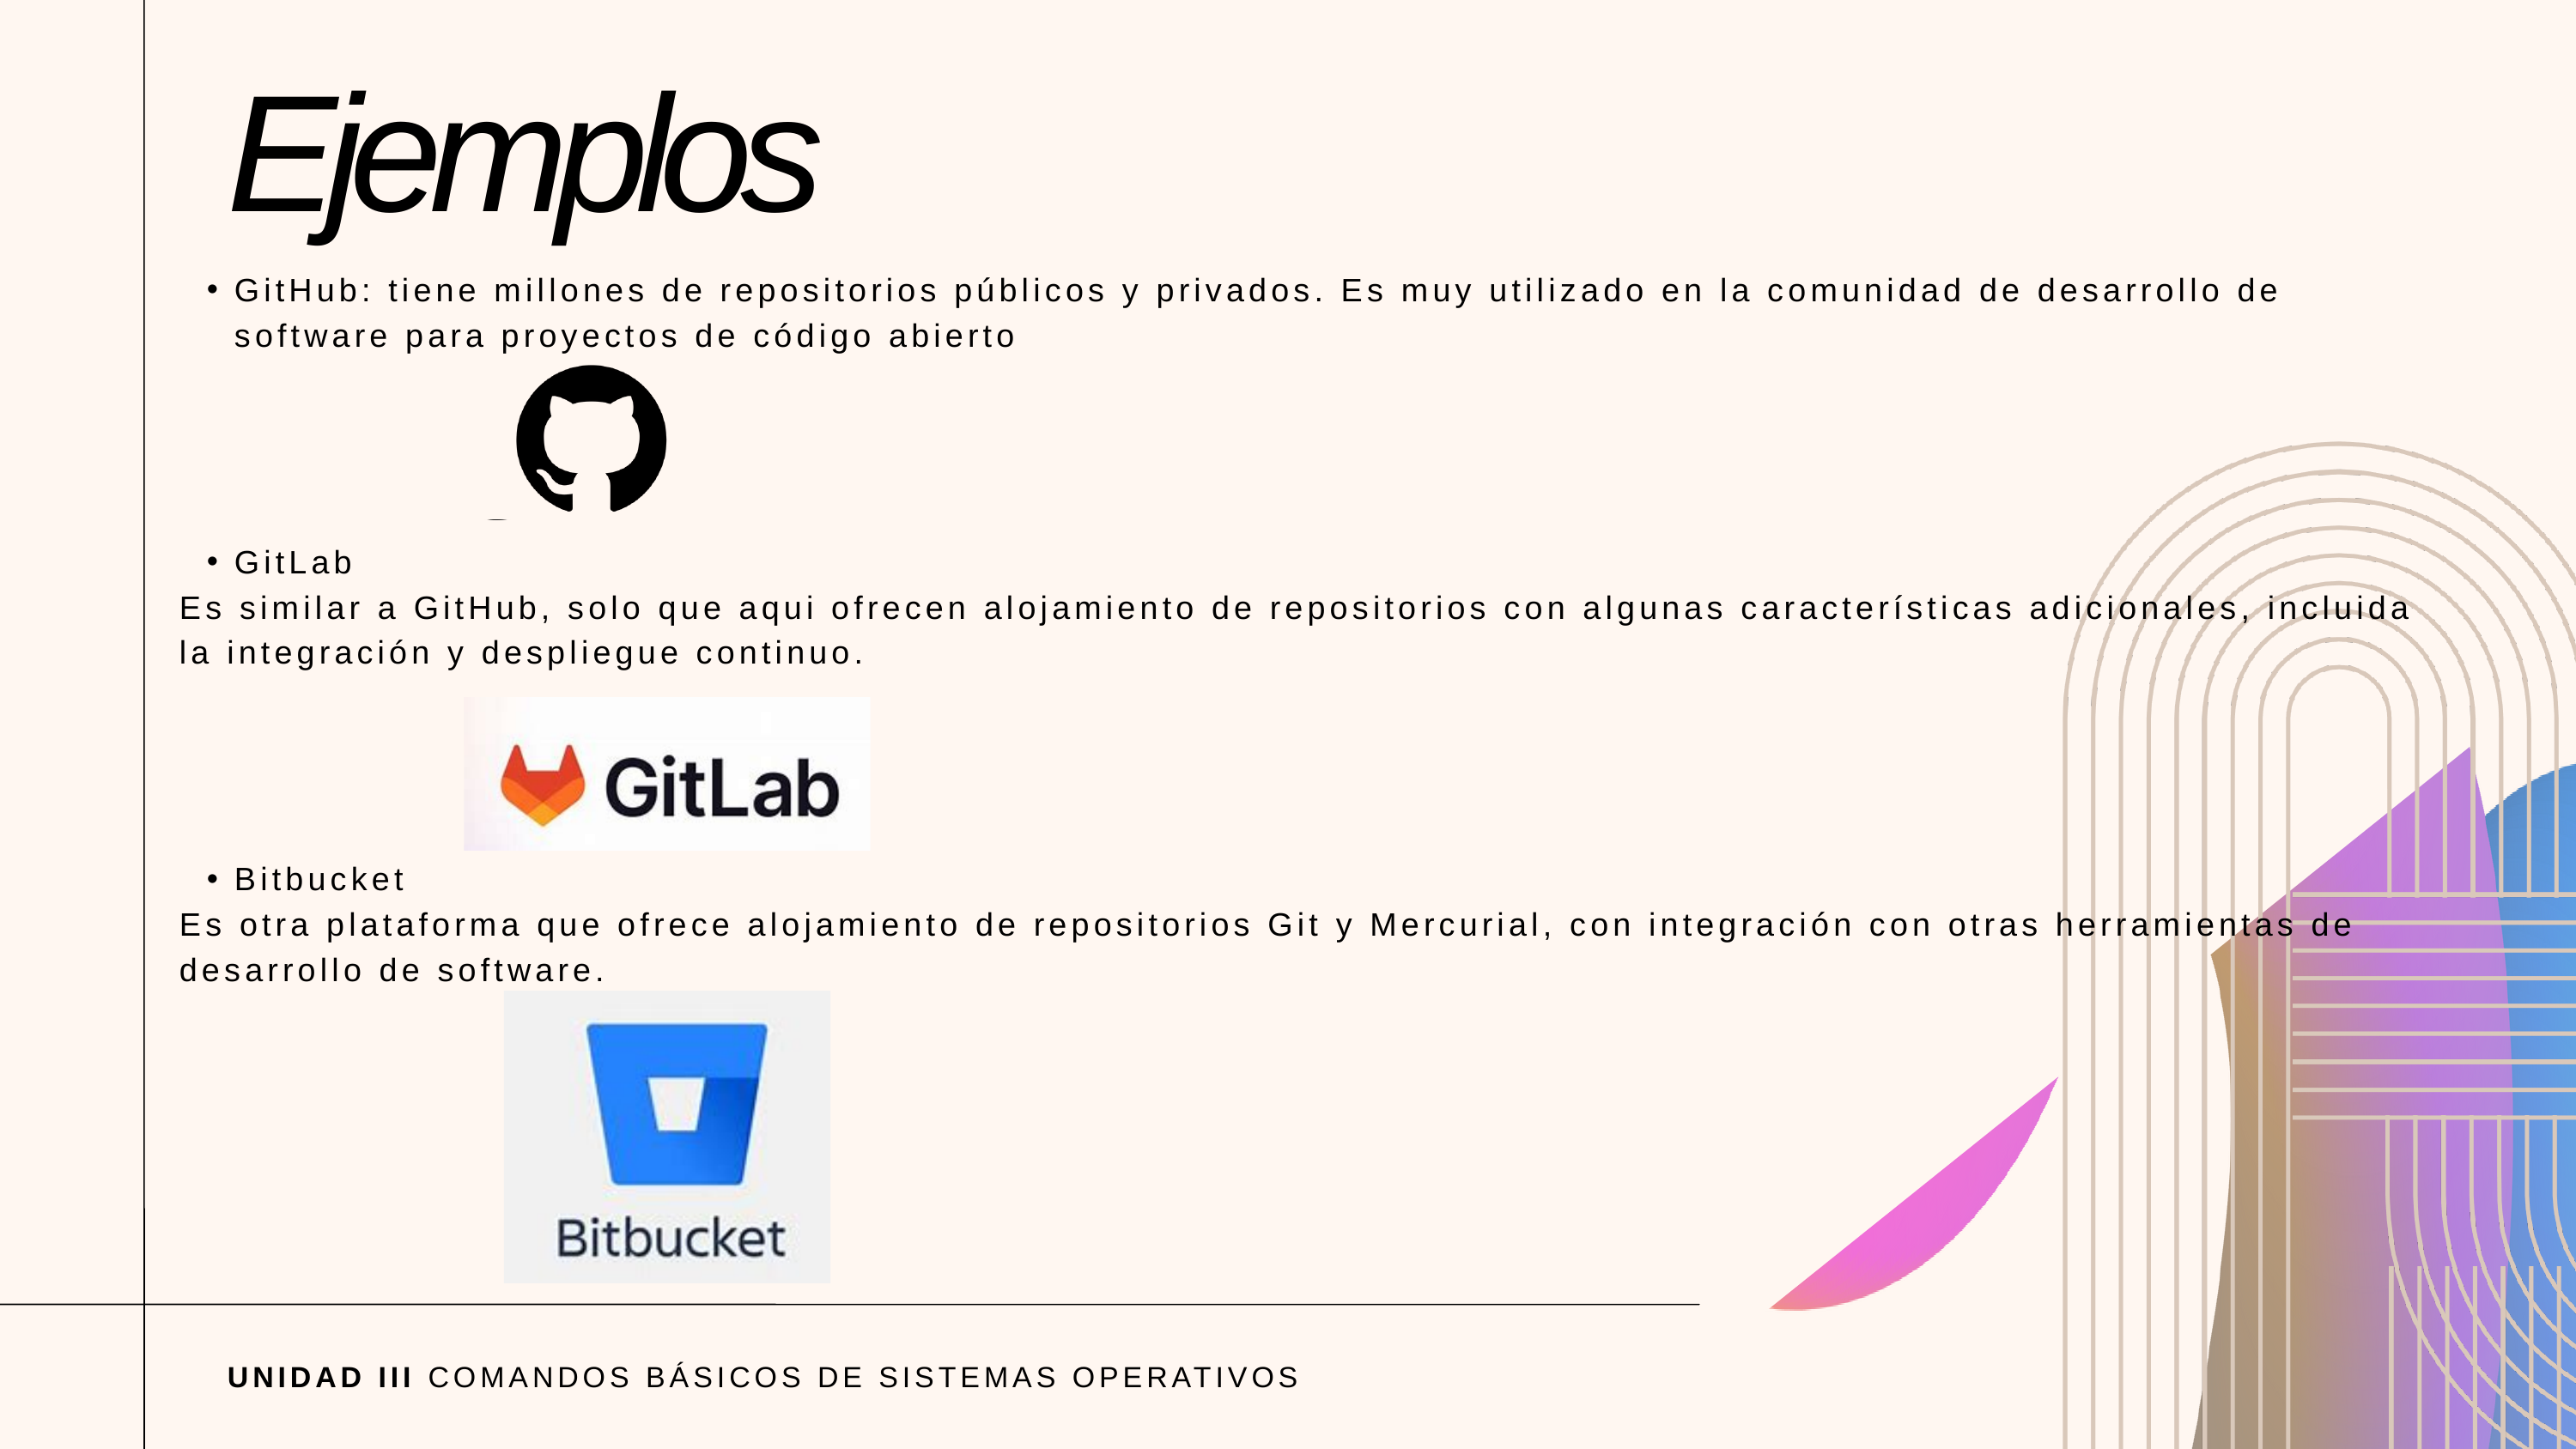

Ejemplos
GitHub: tiene millones de repositorios públicos y privados. Es muy utilizado en la comunidad de desarrollo de software para proyectos de código abierto

GitLab
Es similar a GitHub, solo que aqui ofrecen alojamiento de repositorios con algunas características adicionales, incluida la integración y despliegue continuo.

Bitbucket
Es otra plataforma que ofrece alojamiento de repositorios Git y Mercurial, con integración con otras herramientas de desarrollo de software.

UNIDAD III COMANDOS BÁSICOS DE SISTEMAS OPERATIVOS